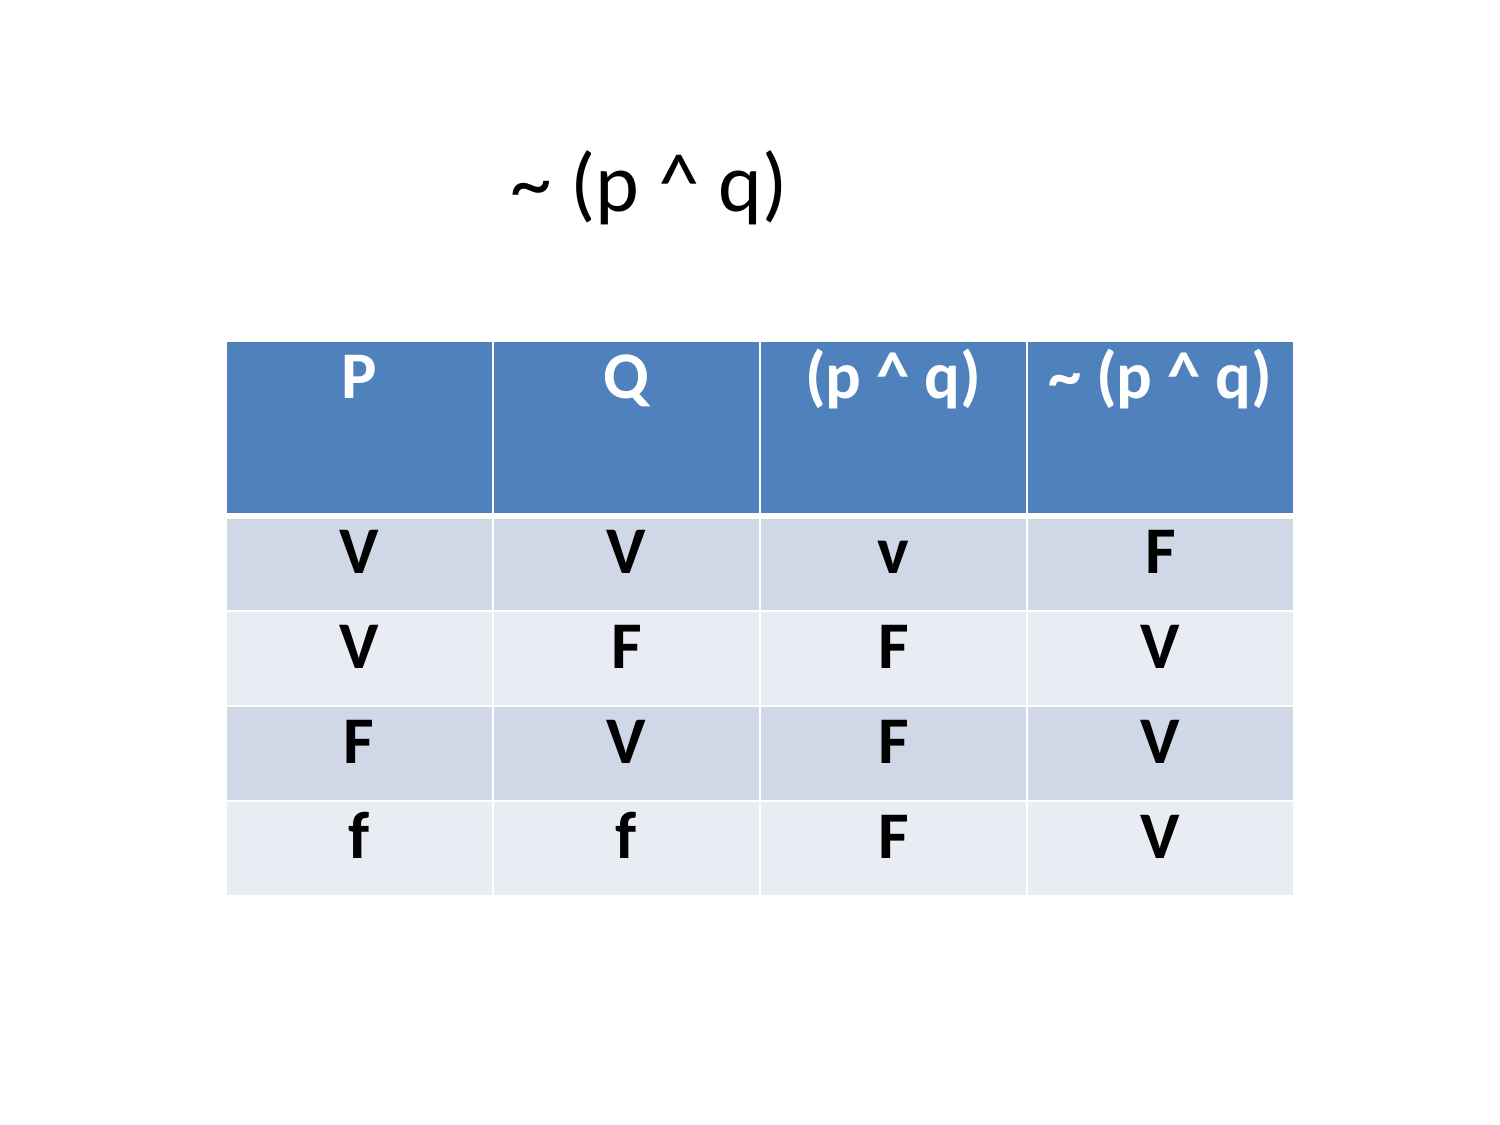

~ (p ^ q)
| P | Q | (p ^ q) | ~ (p ^ q) |
| --- | --- | --- | --- |
| V | V | v | F |
| V | F | F | V |
| F | V | F | V |
| f | f | F | V |